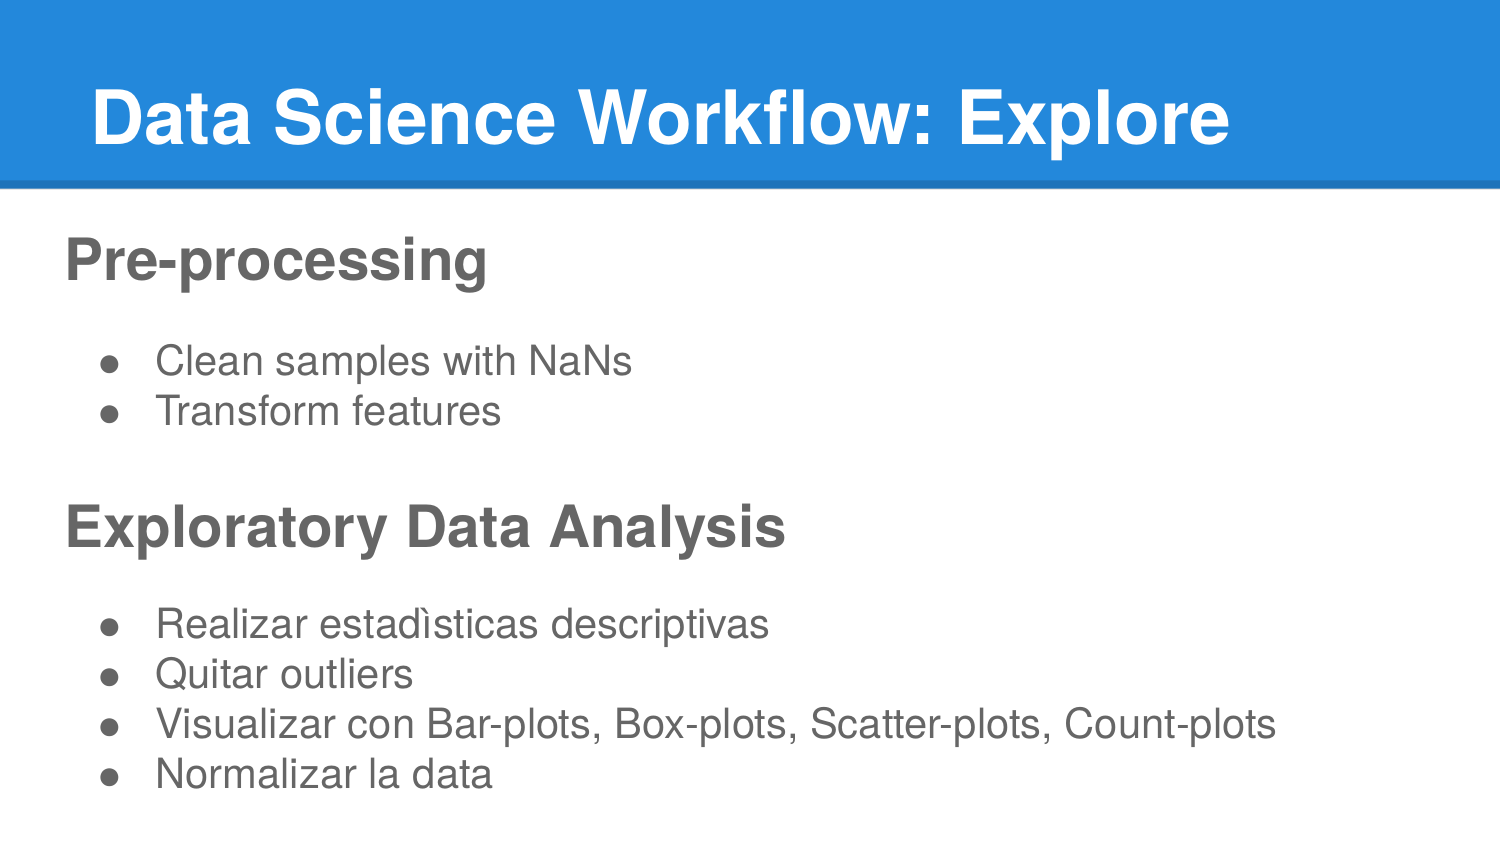

# Data Science Workflow: Explore
Pre-processing
Clean samples with NaNs
Transform features

Exploratory Data Analysis
Realizar estadìsticas descriptivas
Quitar outliers
Visualizar con Bar-plots, Box-plots, Scatter-plots, Count-plots
Normalizar la data